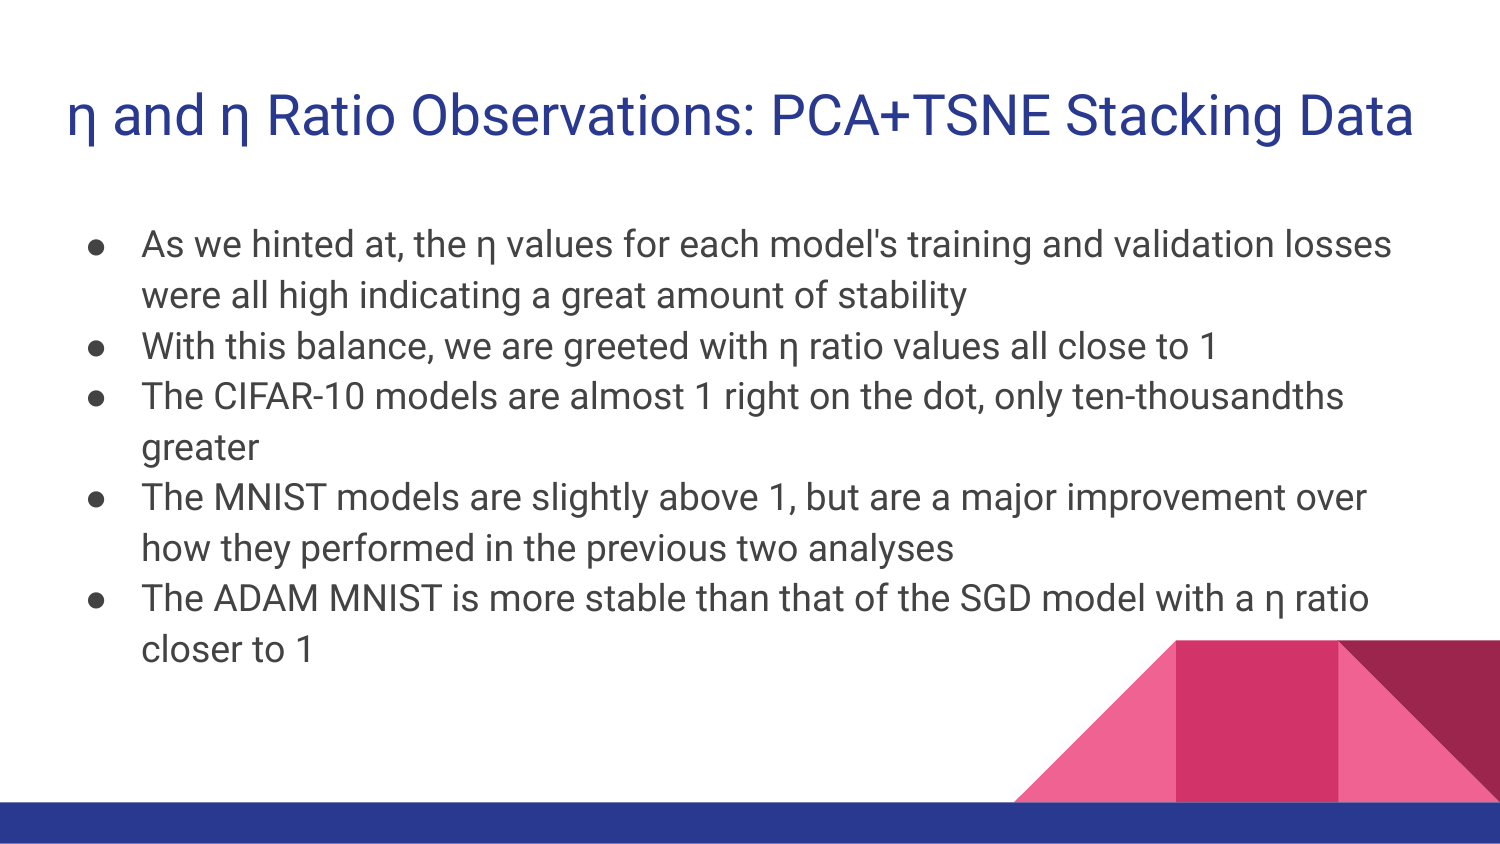

# η and η Ratio Observations: PCA+TSNE Stacking Data
As we hinted at, the η values for each model's training and validation losses were all high indicating a great amount of stability
With this balance, we are greeted with η ratio values all close to 1
The CIFAR-10 models are almost 1 right on the dot, only ten-thousandths greater
The MNIST models are slightly above 1, but are a major improvement over how they performed in the previous two analyses
The ADAM MNIST is more stable than that of the SGD model with a η ratio closer to 1